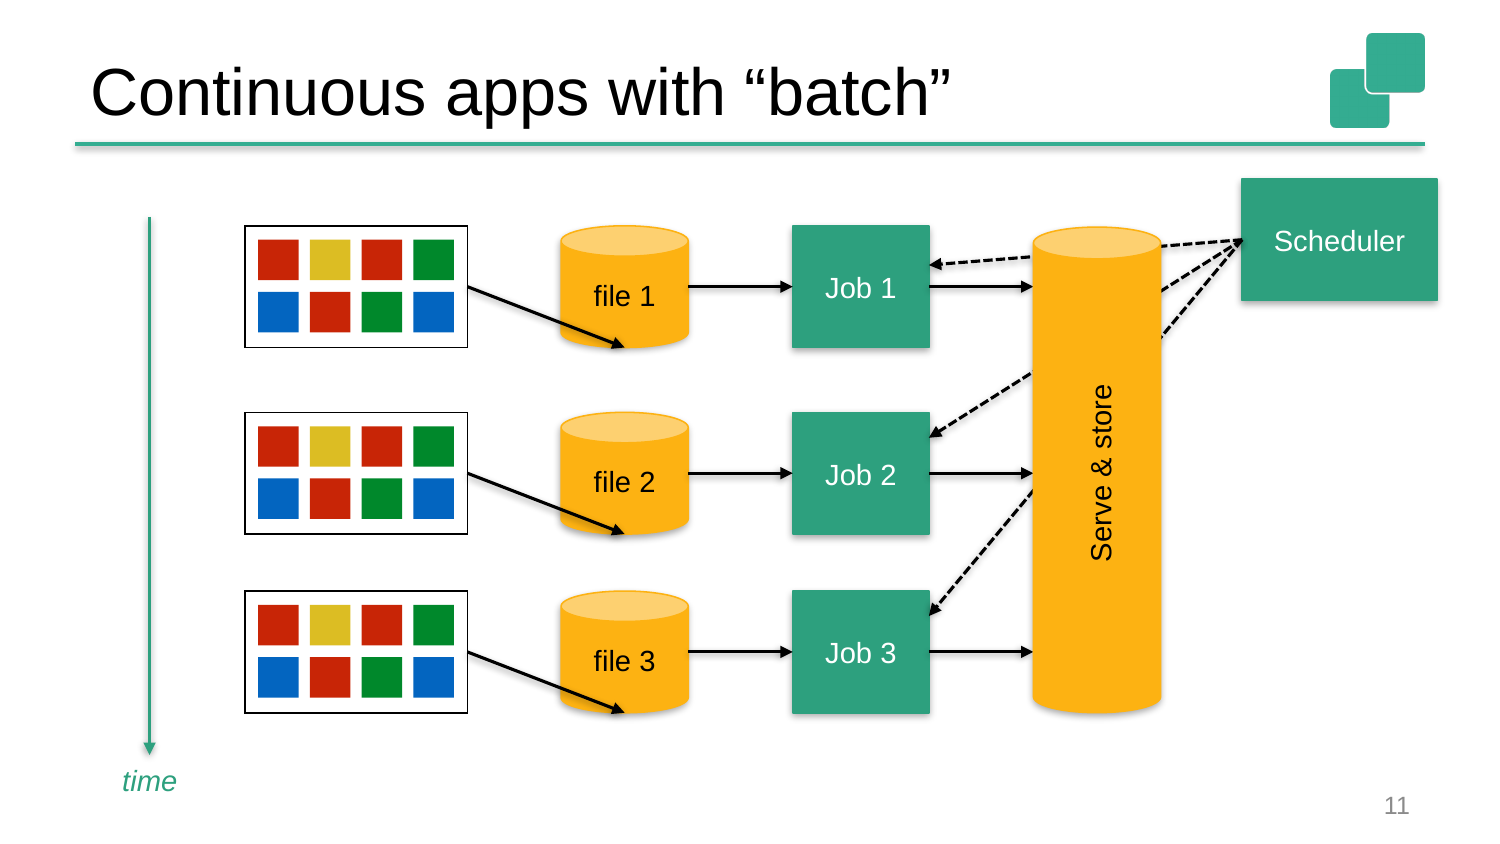

# Continuous apps with “batch”
Scheduler

file 1
Job 1

file 2
Job 2
Serve & store

file 3
Job 3
time
11